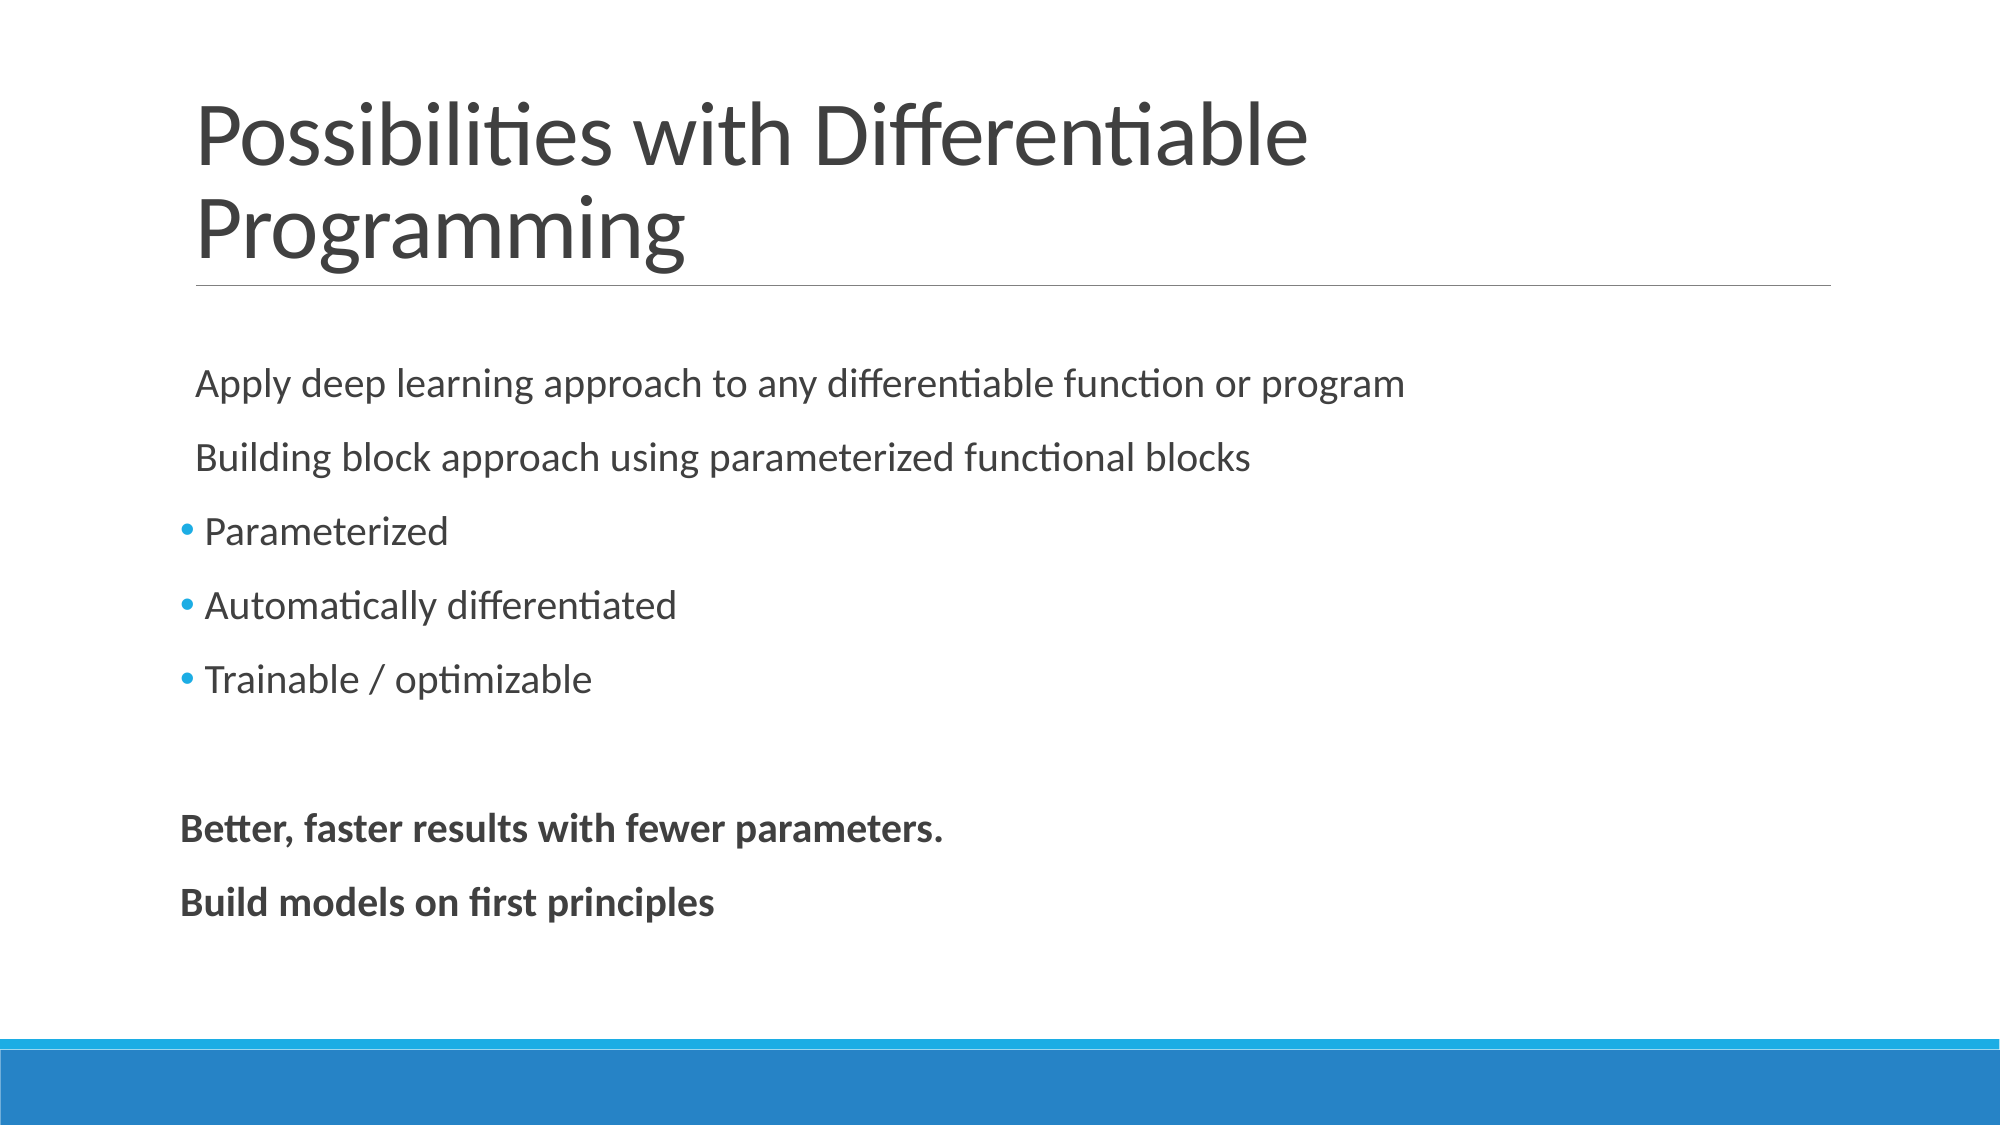

# Possibilities with Differentiable Programming
Apply deep learning approach to any differentiable function or program
Building block approach using parameterized functional blocks
 Parameterized
 Automatically differentiated
 Trainable / optimizable

Better, faster results with fewer parameters.
Build models on first principles